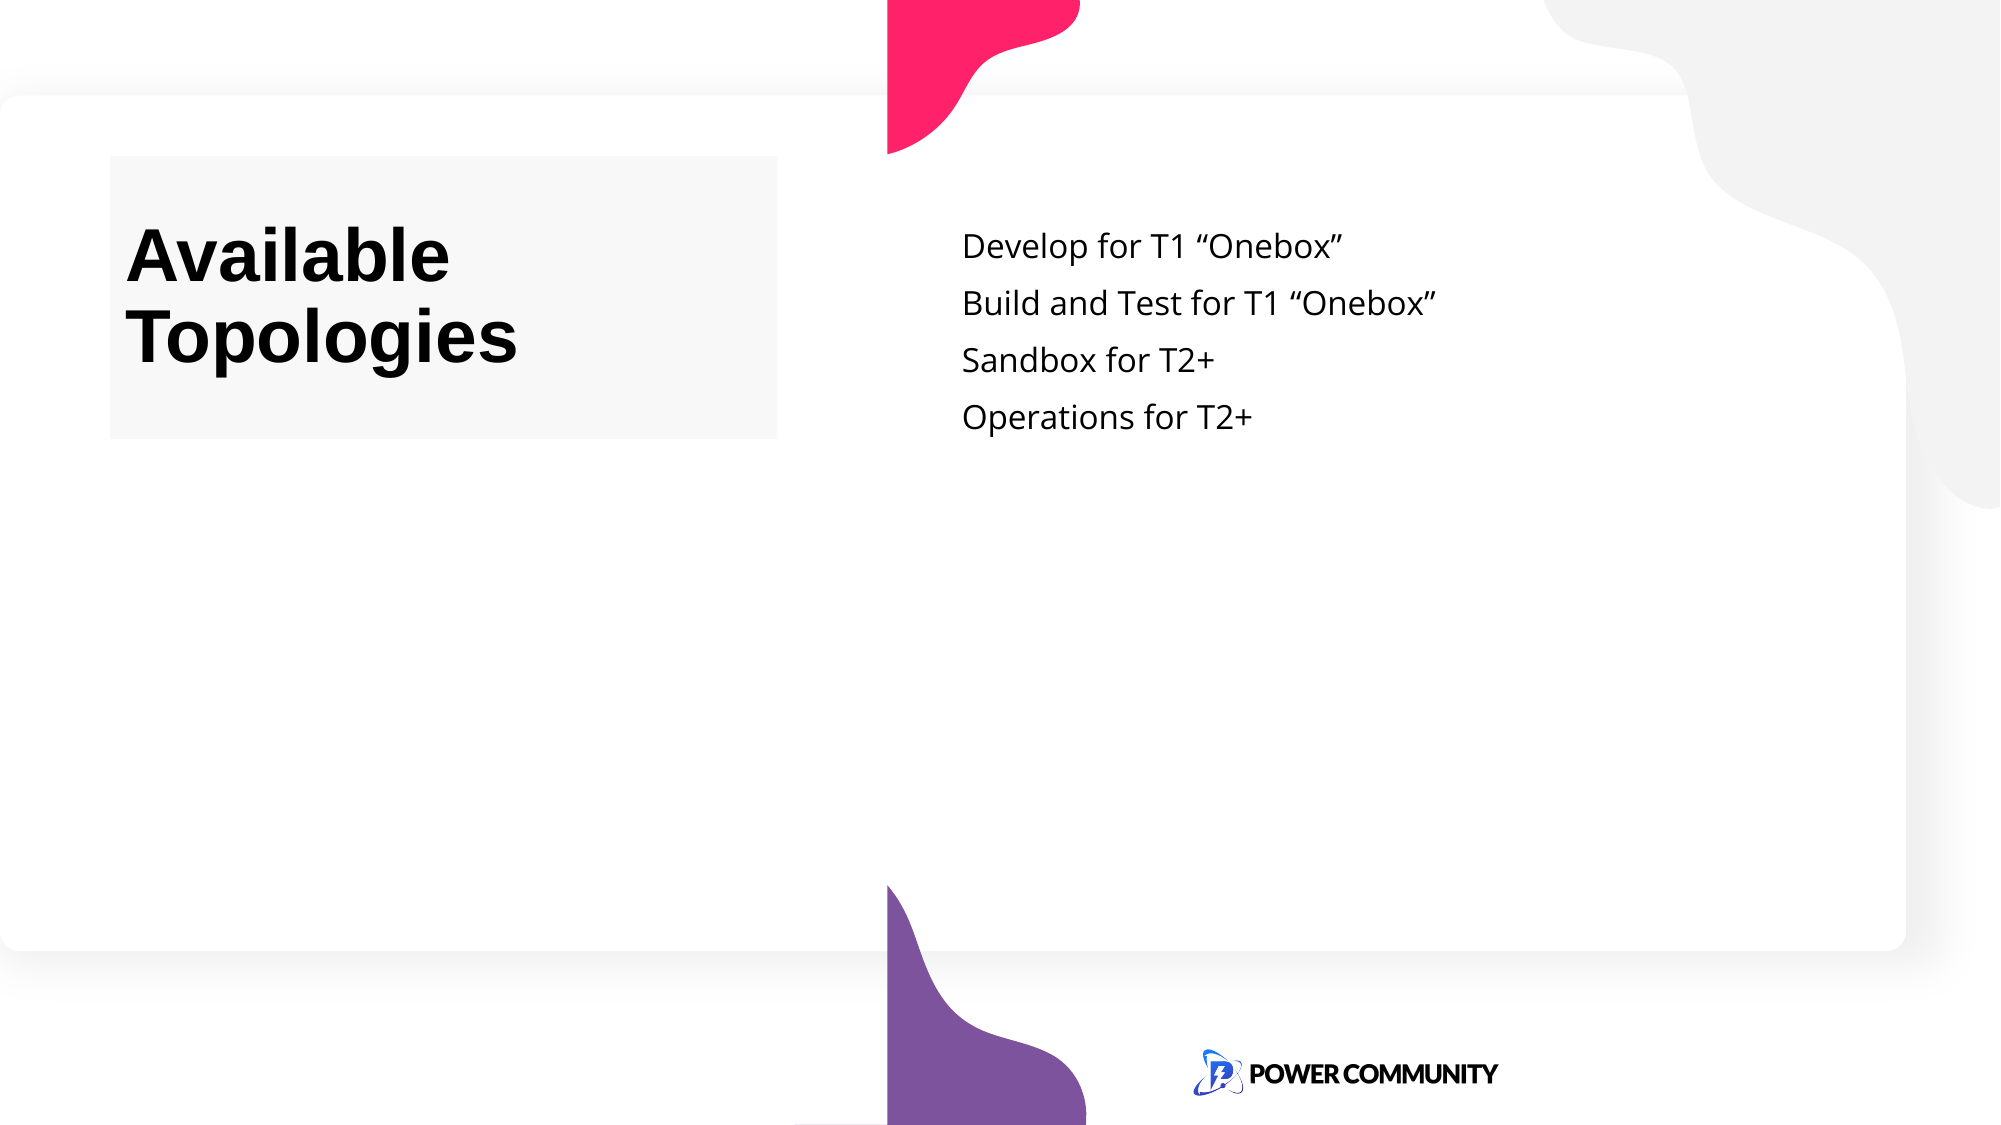

# Available Topologies

Develop for T1 “Onebox”
Build and Test for T1 “Onebox”
Sandbox for T2+
Operations for T2+